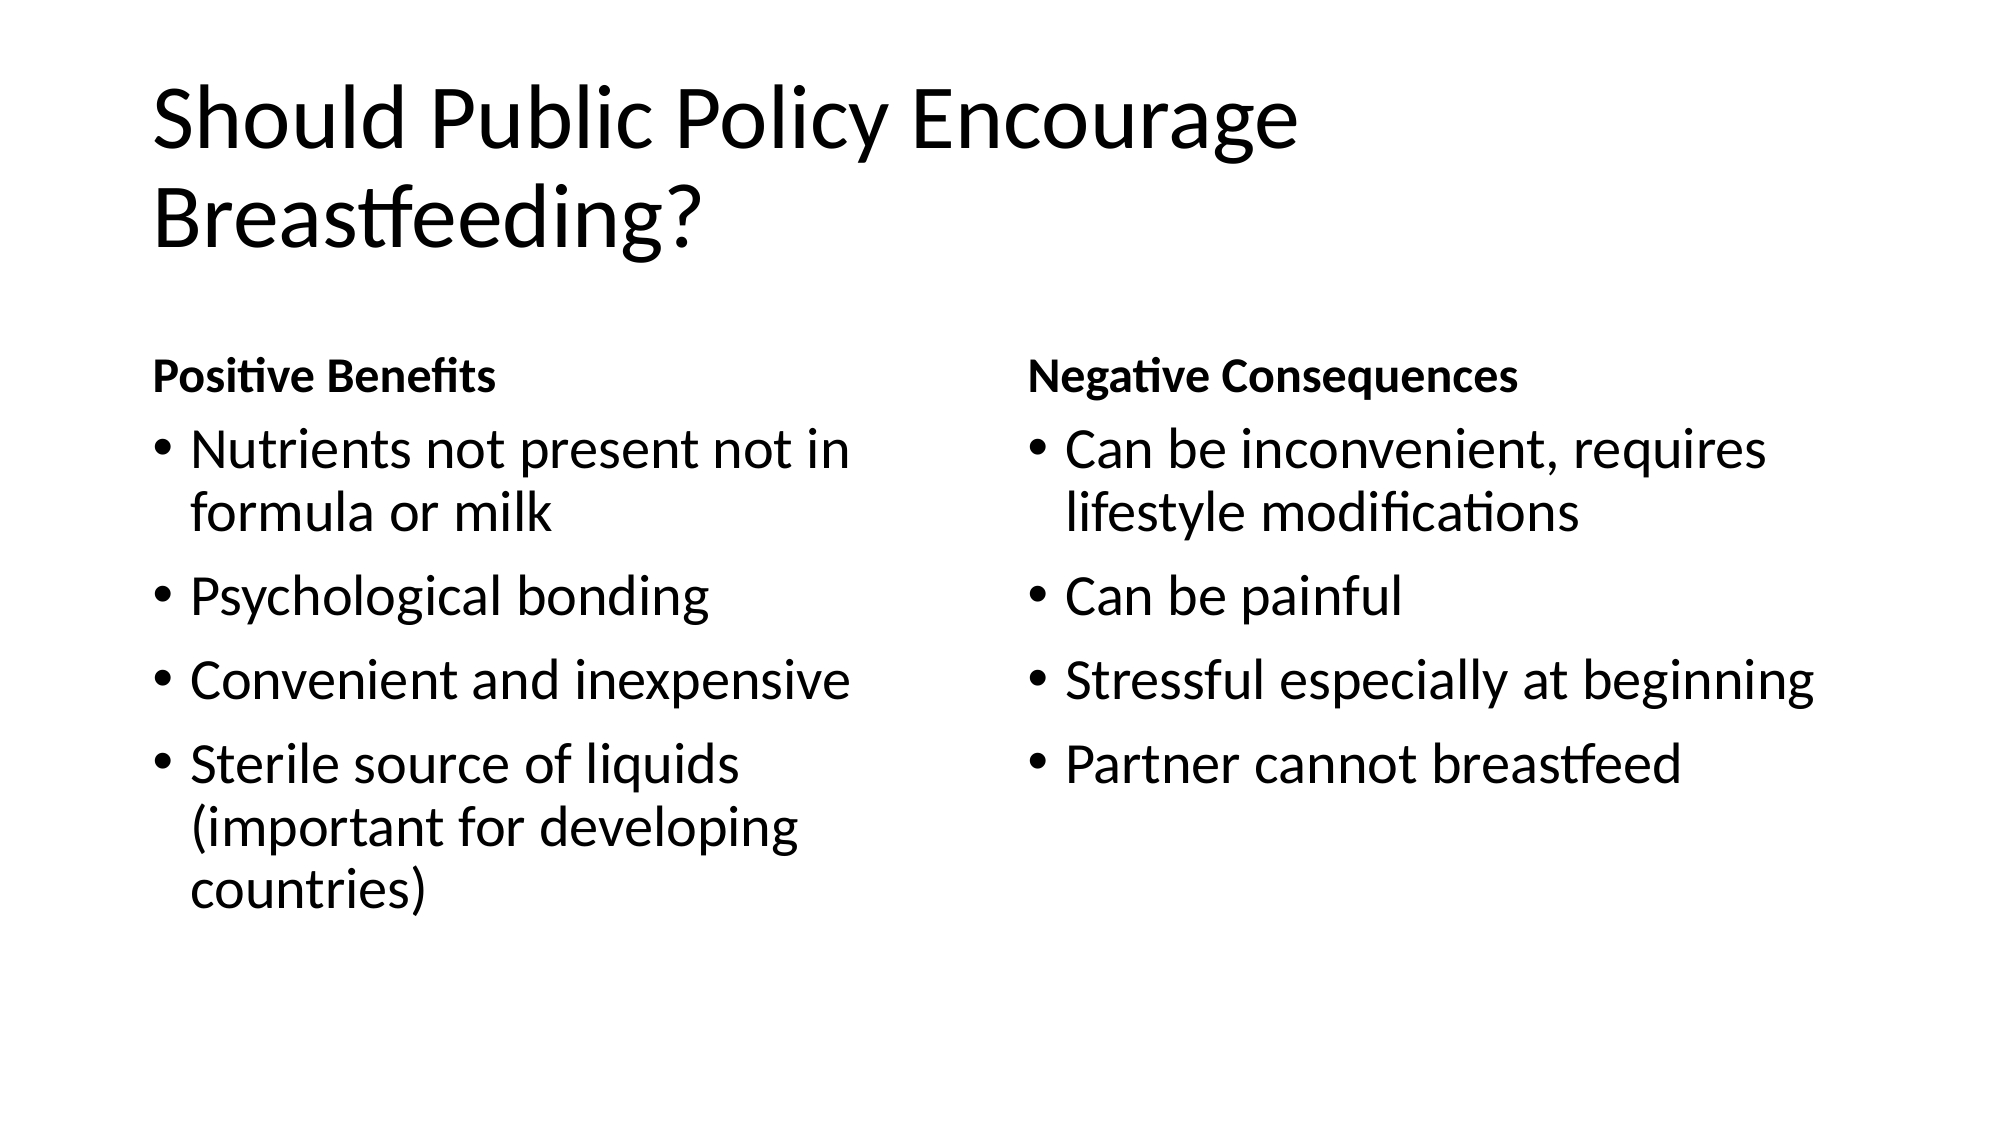

# Should Public Policy Encourage Breastfeeding?
Positive Benefits
Negative Consequences
Nutrients not present not in formula or milk
Psychological bonding
Convenient and inexpensive
Sterile source of liquids (important for developing countries)
Can be inconvenient, requires lifestyle modifications
Can be painful
Stressful especially at beginning
Partner cannot breastfeed